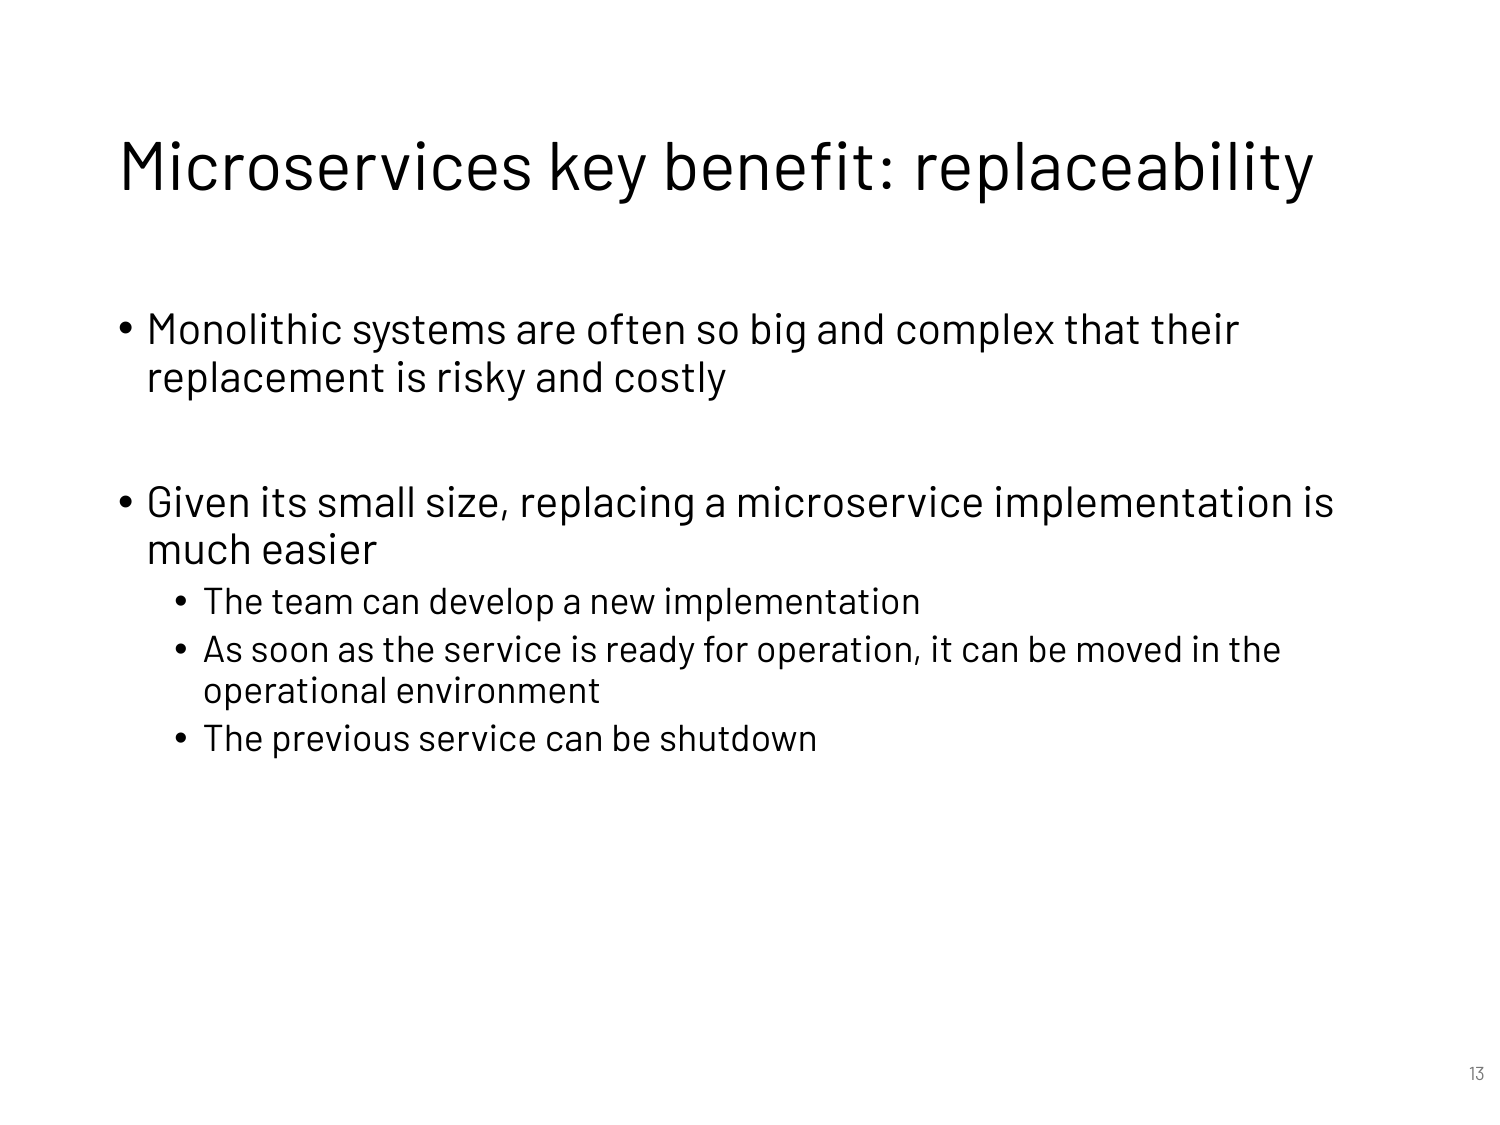

# Microservices key benefit: replaceability
Monolithic systems are often so big and complex that their replacement is risky and costly

Given its small size, replacing a microservice implementation is much easier
The team can develop a new implementation
As soon as the service is ready for operation, it can be moved in the operational environment
The previous service can be shutdown
13